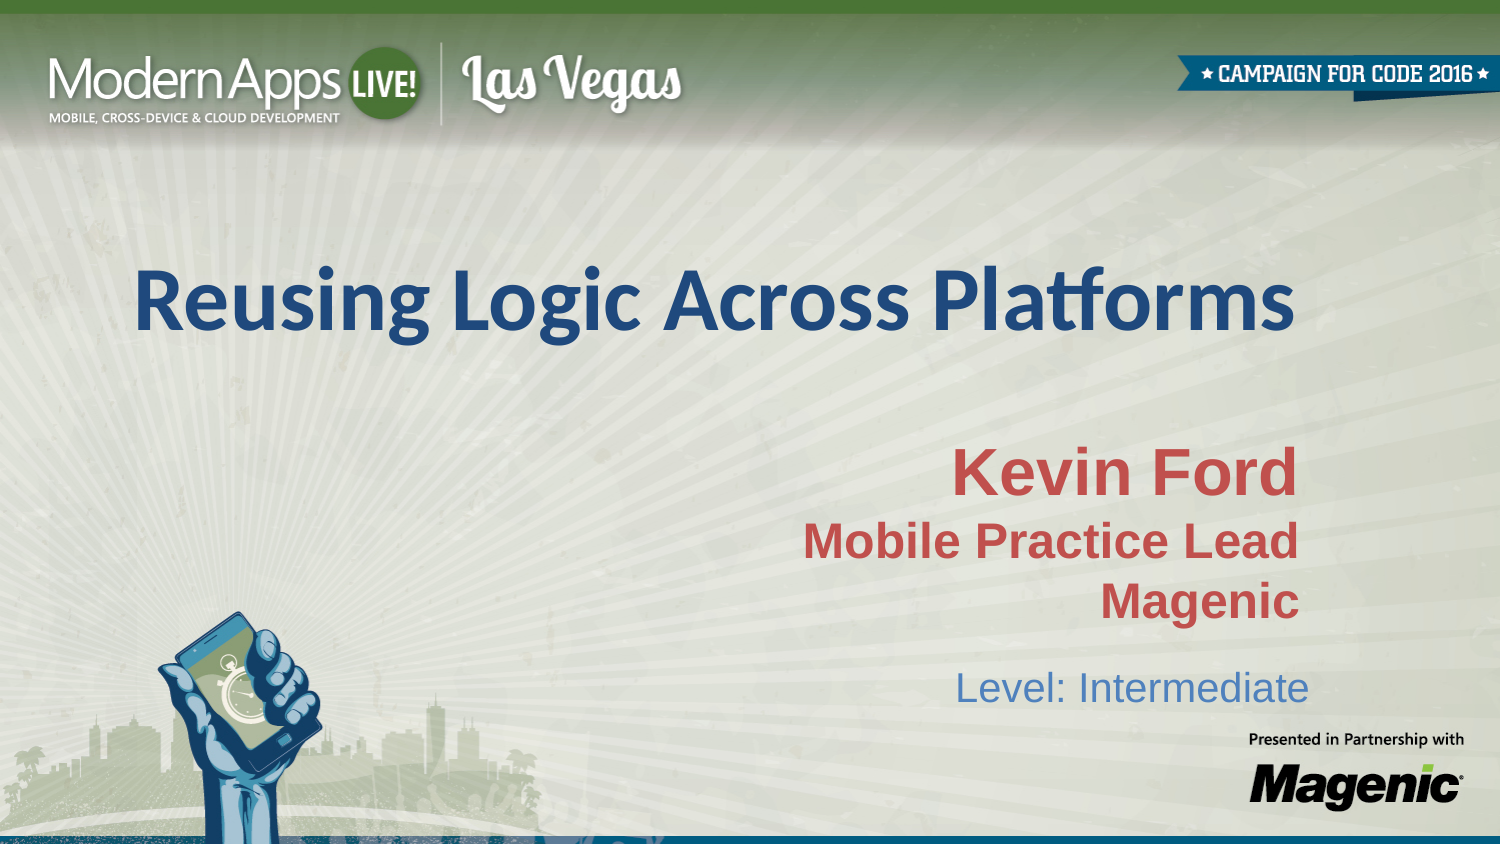

Reusing Logic Across Platforms
Kevin Ford
Mobile Practice Lead
Magenic

Level: Intermediate